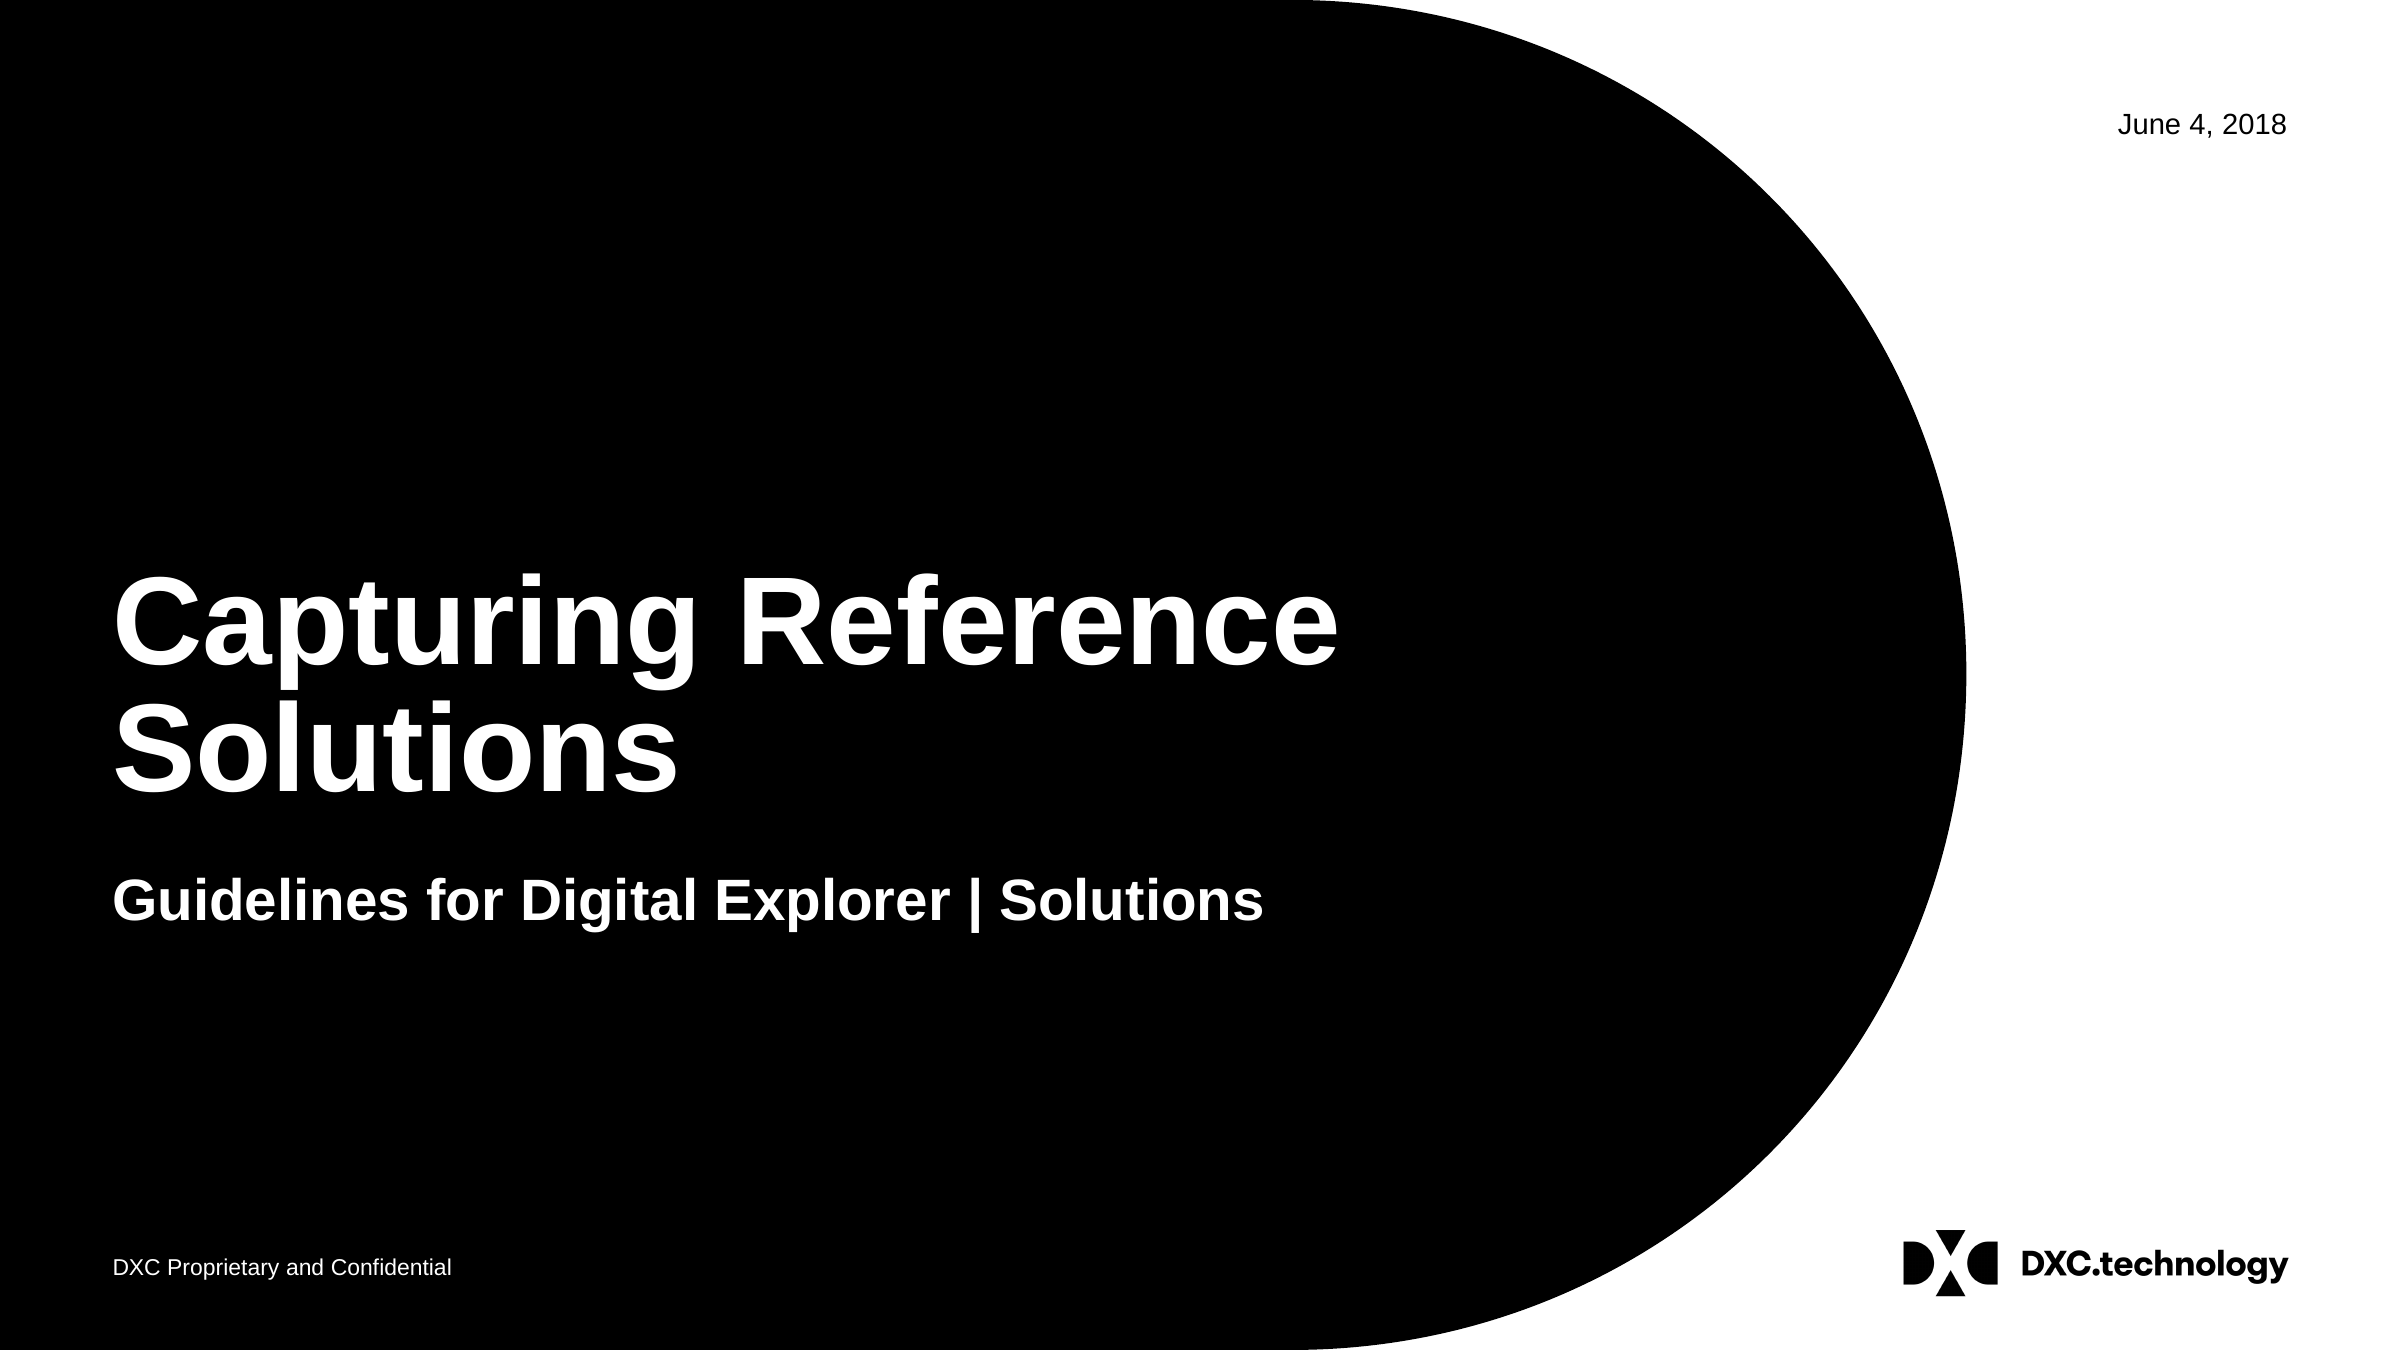

# Capturing Reference Solutions
Guidelines for Digital Explorer | Solutions